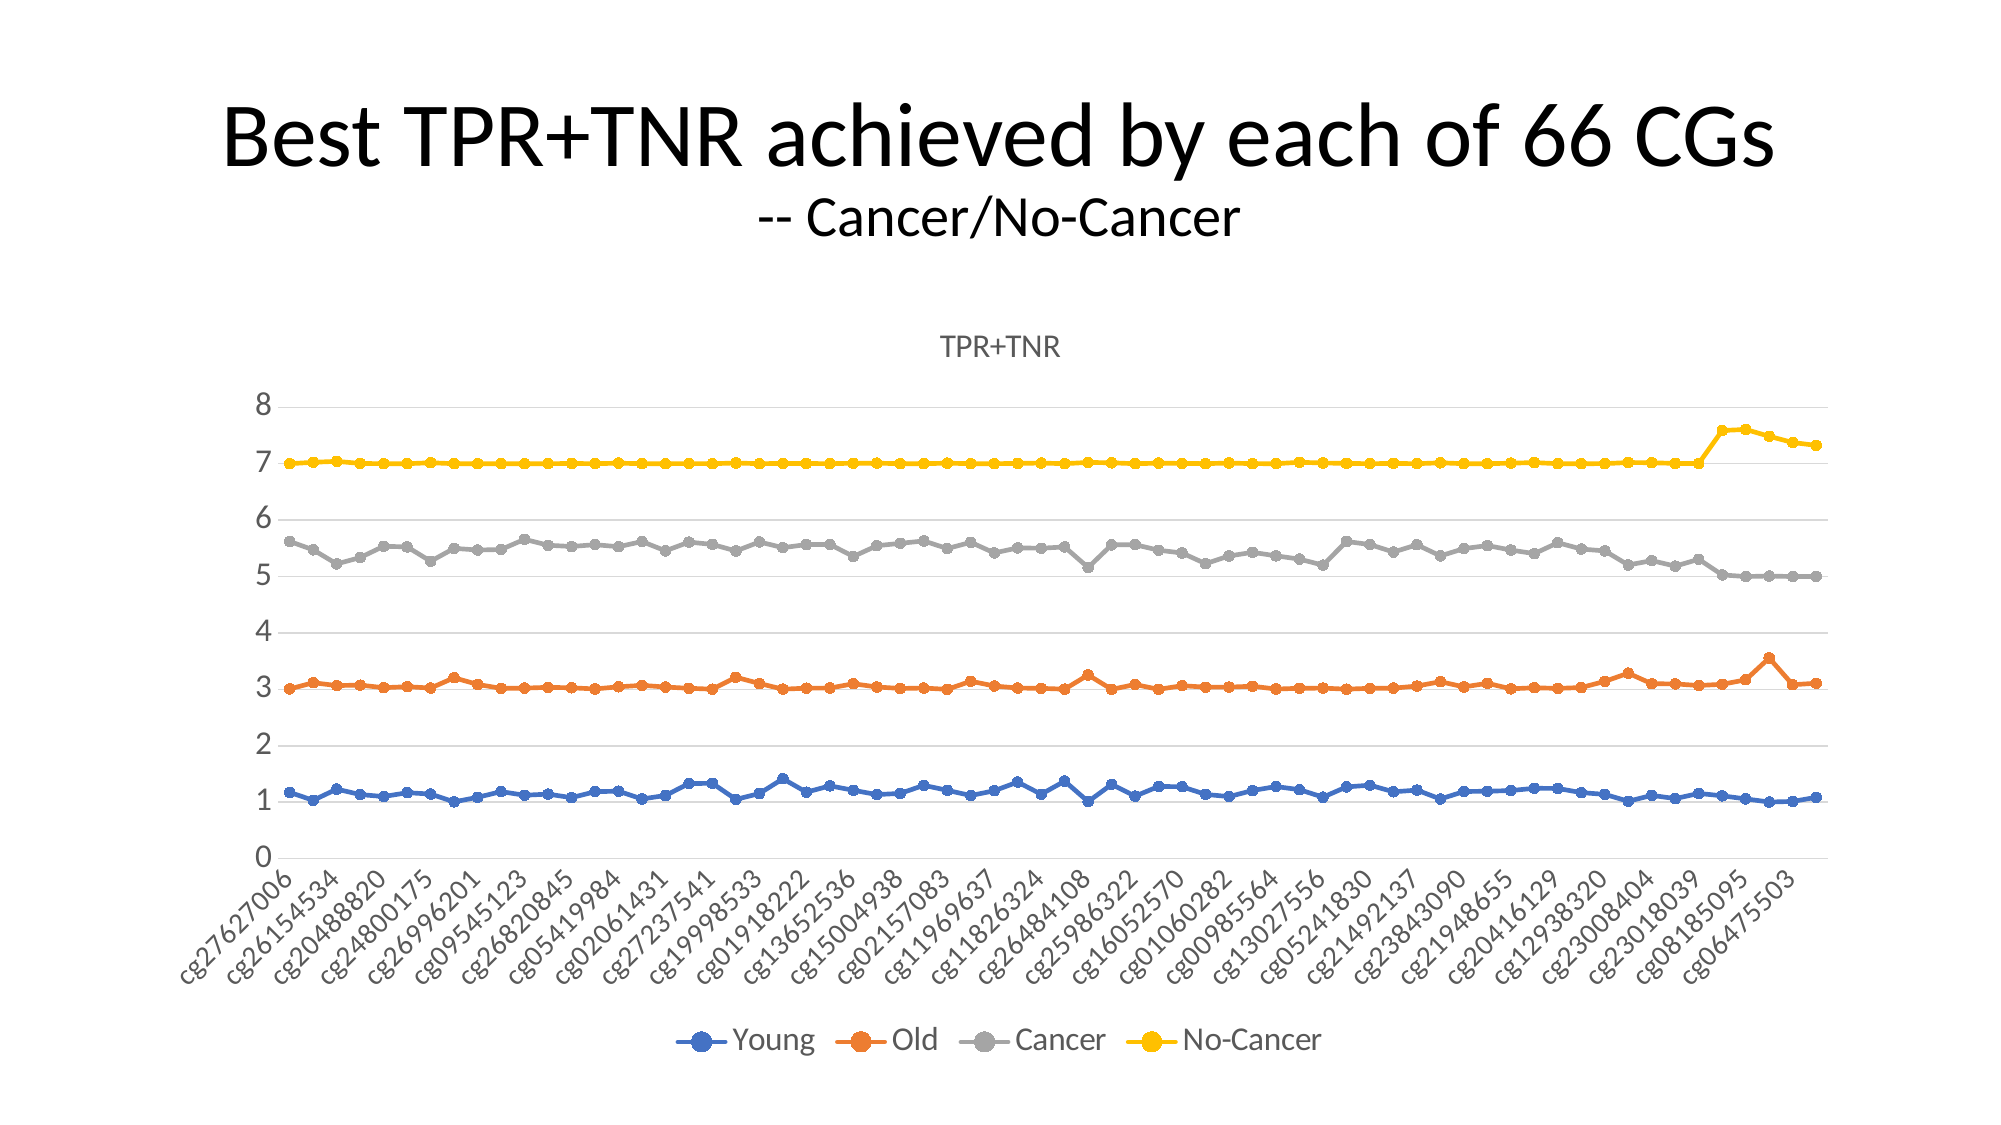

# Best TPR+TNR achieved by each of 66 CGs -- Cancer/No-Cancer

### Chart: TPR+TNR

| Category | Young | Old | Cancer | No-Cancer |
|---|---|---|---|---|
| cg27627006 | 1.1734 | 3.0075000000000003 | 5.6224 | 7.0 |
| cg06490988 | 1.0335 | 3.1172 | 5.4732 | 7.0254 |
| cg26154534 | 1.2324 | 3.0674 | 5.2236 | 7.0419 |
| cg05482498 | 1.1348 | 3.0749 | 5.3372 | 7.0043 |
| cg20488820 | 1.1002 | 3.029 | 5.5372 | 7.0 |
| cg05497345 | 1.1683 | 3.0472 | 5.5253 | 7.0 |
| cg24800175 | 1.1445 | 3.0234 | 5.2715 | 7.0165 |
| cg08327690 | 1.0066 | 3.2061 | 5.5003 | 7.0 |
| cg26996201 | 1.0873 | 3.0869999999999997 | 5.4702 | 7.0 |
| cg05070626 | 1.187 | 3.0179 | 5.4795 | 7.0 |
| cg09545123 | 1.1235 | 3.0224 | 5.6607 | 7.0 |
| cg10150615 | 1.1429 | 3.0351 | 5.5548 | 7.0 |
| cg26820845 | 1.081 | 3.0276 | 5.5329999999999995 | 7.0043 |
| cg02255700 | 1.1868 | 3.0069 | 5.5656 | 7.0 |
| cg05419984 | 1.1959 | 3.0455 | 5.529 | 7.0099 |
| cg27413732 | 1.0577 | 3.0712 | 5.6211 | 7.0 |
| cg02061431 | 1.1197 | 3.0406 | 5.4559999999999995 | 7.0 |
| cg01248426 | 1.3315 | 3.0193000000000003 | 5.6098 | 7.0026 |
| cg27237541 | 1.3343 | 3.0034 | 5.5692 | 7.0 |
| cg05634428 | 1.0487 | 3.2161 | 5.4527 | 7.0129 |
| cg19998533 | 1.1545 | 3.1031 | 5.6135 | 7.0 |
| cg22008551 | 1.4155 | 3.0034 | 5.5115 | 7.0056 |
| cg01918222 | 1.1774 | 3.0206999999999997 | 5.5672 | 7.0043 |
| cg26435172 | 1.2901 | 3.0227 | 5.5689 | 7.0 |
| cg13652536 | 1.2118 | 3.0997 | 5.3561 | 7.0082 |
| cg14992768 | 1.1348 | 3.042 | 5.5458 | 7.0099 |
| cg15004938 | 1.1555 | 3.0158 | 5.5893999999999995 | 7.0 |
| cg17208530 | 1.2989 | 3.0227 | 5.6312999999999995 | 7.0 |
| cg02157083 | 1.2099 | 3.0 | 5.4963 | 7.0099 |
| cg02825728 | 1.1183 | 3.1448 | 5.6066 | 7.0 |
| cg11969637 | 1.2033 | 3.0599 | 5.4184 | 7.0 |
| cg11693709 | 1.3569 | 3.0227 | 5.5079 | 7.0056 |
| cg11826324 | 1.1409 | 3.0177 | 5.5019 | 7.0112000000000005 |
| cg22209441 | 1.3737 | 3.0034 | 5.5247 | 7.0 |
| cg26484108 | 1.0103 | 3.2563 | 5.1598 | 7.0228 |
| cg08642716 | 1.3163 | 3.0 | 5.5617 | 7.0155 |
| cg25986322 | 1.1066 | 3.0859 | 5.5656 | 7.0 |
| cg04704634 | 1.2792 | 3.0 | 5.4669 | 7.0099 |
| cg16052570 | 1.2743 | 3.0648999999999997 | 5.4181 | 7.0056 |
| cg06997008 | 1.1381 | 3.0385999999999997 | 5.2283 | 7.0013000000000005 |
| cg01060282 | 1.0997 | 3.0395000000000003 | 5.3649000000000004 | 7.0112000000000005 |
| cg13956443 | 1.2072 | 3.0549999999999997 | 5.4296 | 7.0013000000000005 |
| cg00985564 | 1.2773 | 3.0055 | 5.3669 | 7.0 |
| cg22541336 | 1.2216 | 3.0193000000000003 | 5.3092 | 7.0254 |
| cg13027556 | 1.0887 | 3.0219 | 5.2025 | 7.0125 |
| cg00656478 | 1.2713 | 3.0034 | 5.622 | 7.0056 |
| cg05241830 | 1.3019 | 3.0185 | 5.5676000000000005 | 7.0 |
| cg04992576 | 1.1846 | 3.0213 | 5.4342 | 7.0056 |
| cg21492137 | 1.2144 | 3.0585 | 5.5626999999999995 | 7.0 |
| cg12309938 | 1.0569 | 3.1375 | 5.3666 | 7.0155 |
| cg23843090 | 1.1893 | 3.0433 | 5.4953 | 7.0 |
| cg24046864 | 1.1945 | 3.1078 | 5.5494 | 7.0 |
| cg21948655 | 1.2058 | 3.0088999999999997 | 5.4699 | 7.0099 |
| cg13619623 | 1.247 | 3.0284 | 5.4062 | 7.0198 |
| cg20416129 | 1.2434 | 3.0172 | 5.5992999999999995 | 7.0 |
| cg08118581 | 1.1696 | 3.0321 | 5.4881 | 7.0 |
| cg12938320 | 1.1397 | 3.1425 | 5.4536999999999995 | 7.0013000000000005 |
| cg10334121 | 1.0165 | 3.2878 | 5.2049 | 7.0211 |
| cg23008404 | 1.1218 | 3.0991 | 5.2829999999999995 | 7.0168 |
| cg12161132 | 1.0639 | 3.0967000000000002 | 5.1844 | 7.0056 |
| cg23018039 | 1.1555 | 3.0677000000000003 | 5.3068 | 7.0043 |
| cg12698628 | 1.1127 | 3.0896999999999997 | 5.0297 | 7.588 |
| cg08185095 | 1.0591 | 3.1696999999999997 | 5.0 | 7.6068999999999996 |
| cg11354603 | 1.0034 | 3.5568999999999997 | 5.0099 | 7.4861 |
| cg06475503 | 1.0138 | 3.0812 | 5.0 | 7.3751999999999995 |
| cg01970427 | 1.0867 | 3.1088 | 5.003 | 7.324 |